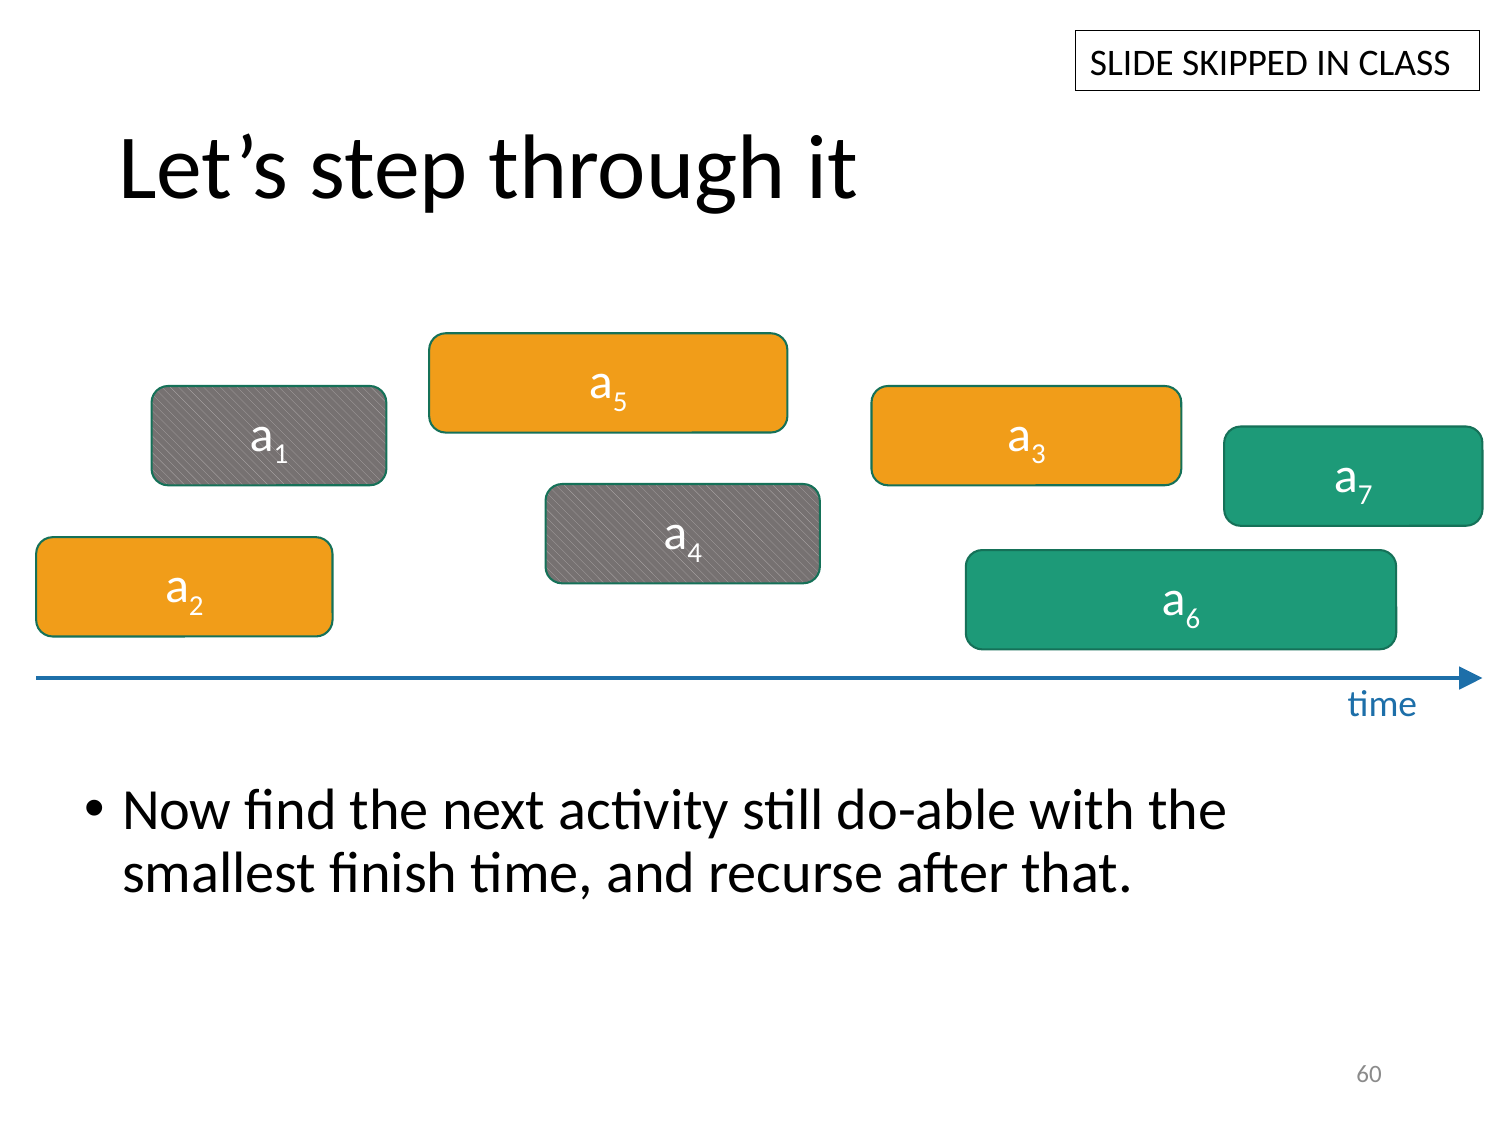

SLIDE SKIPPED IN CLASS
# Let’s step through it
a5
a1
a3
a7
a4
a2
a6
time
Now find the next activity still do-able with the smallest finish time, and recurse after that.
60